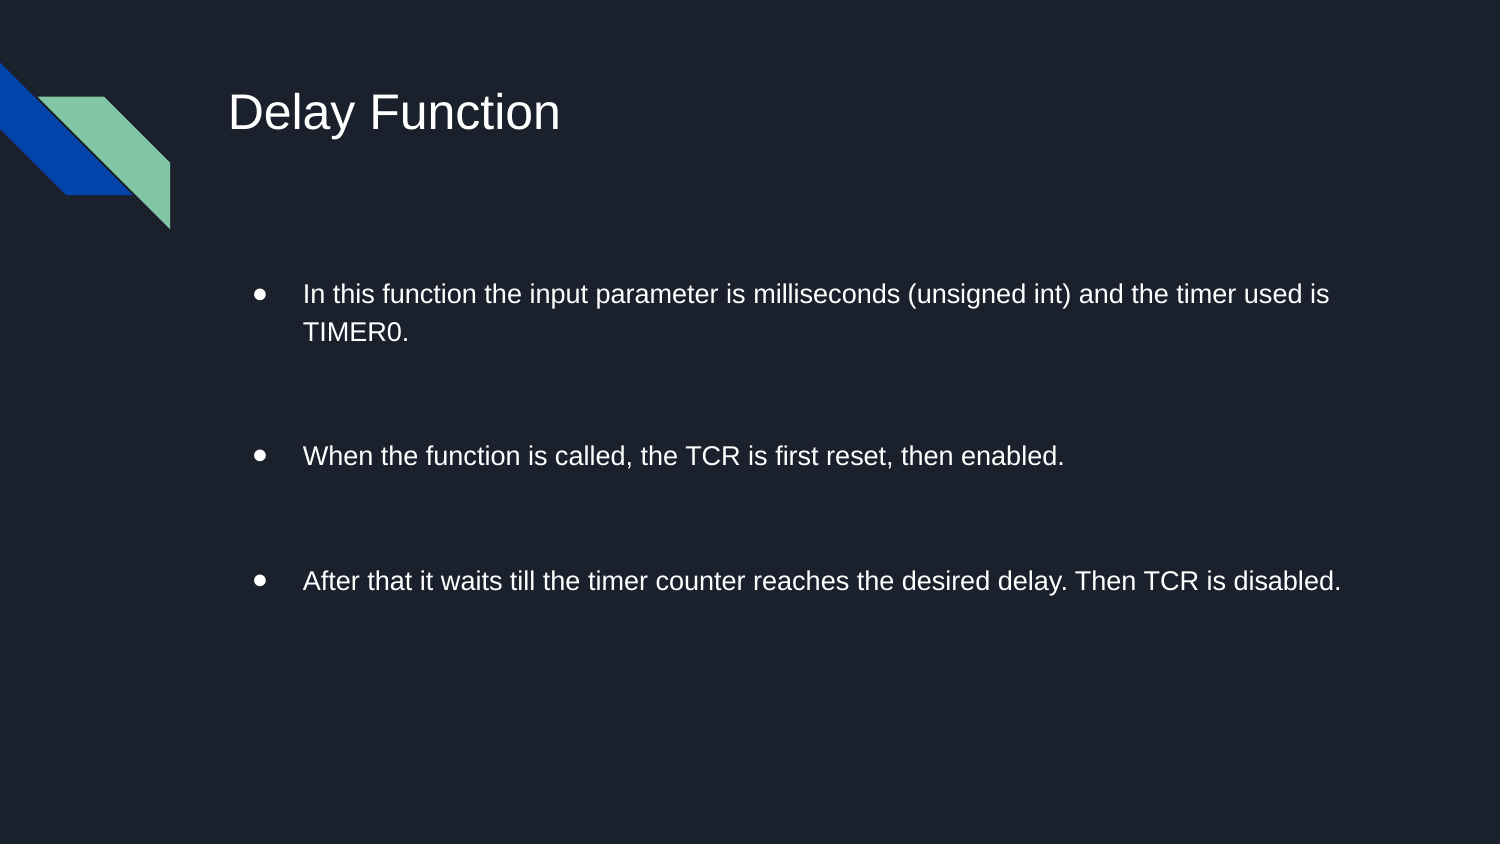

# Delay Function
In this function the input parameter is milliseconds (unsigned int) and the timer used is TIMER0.

When the function is called, the TCR is first reset, then enabled.

After that it waits till the timer counter reaches the desired delay. Then TCR is disabled.